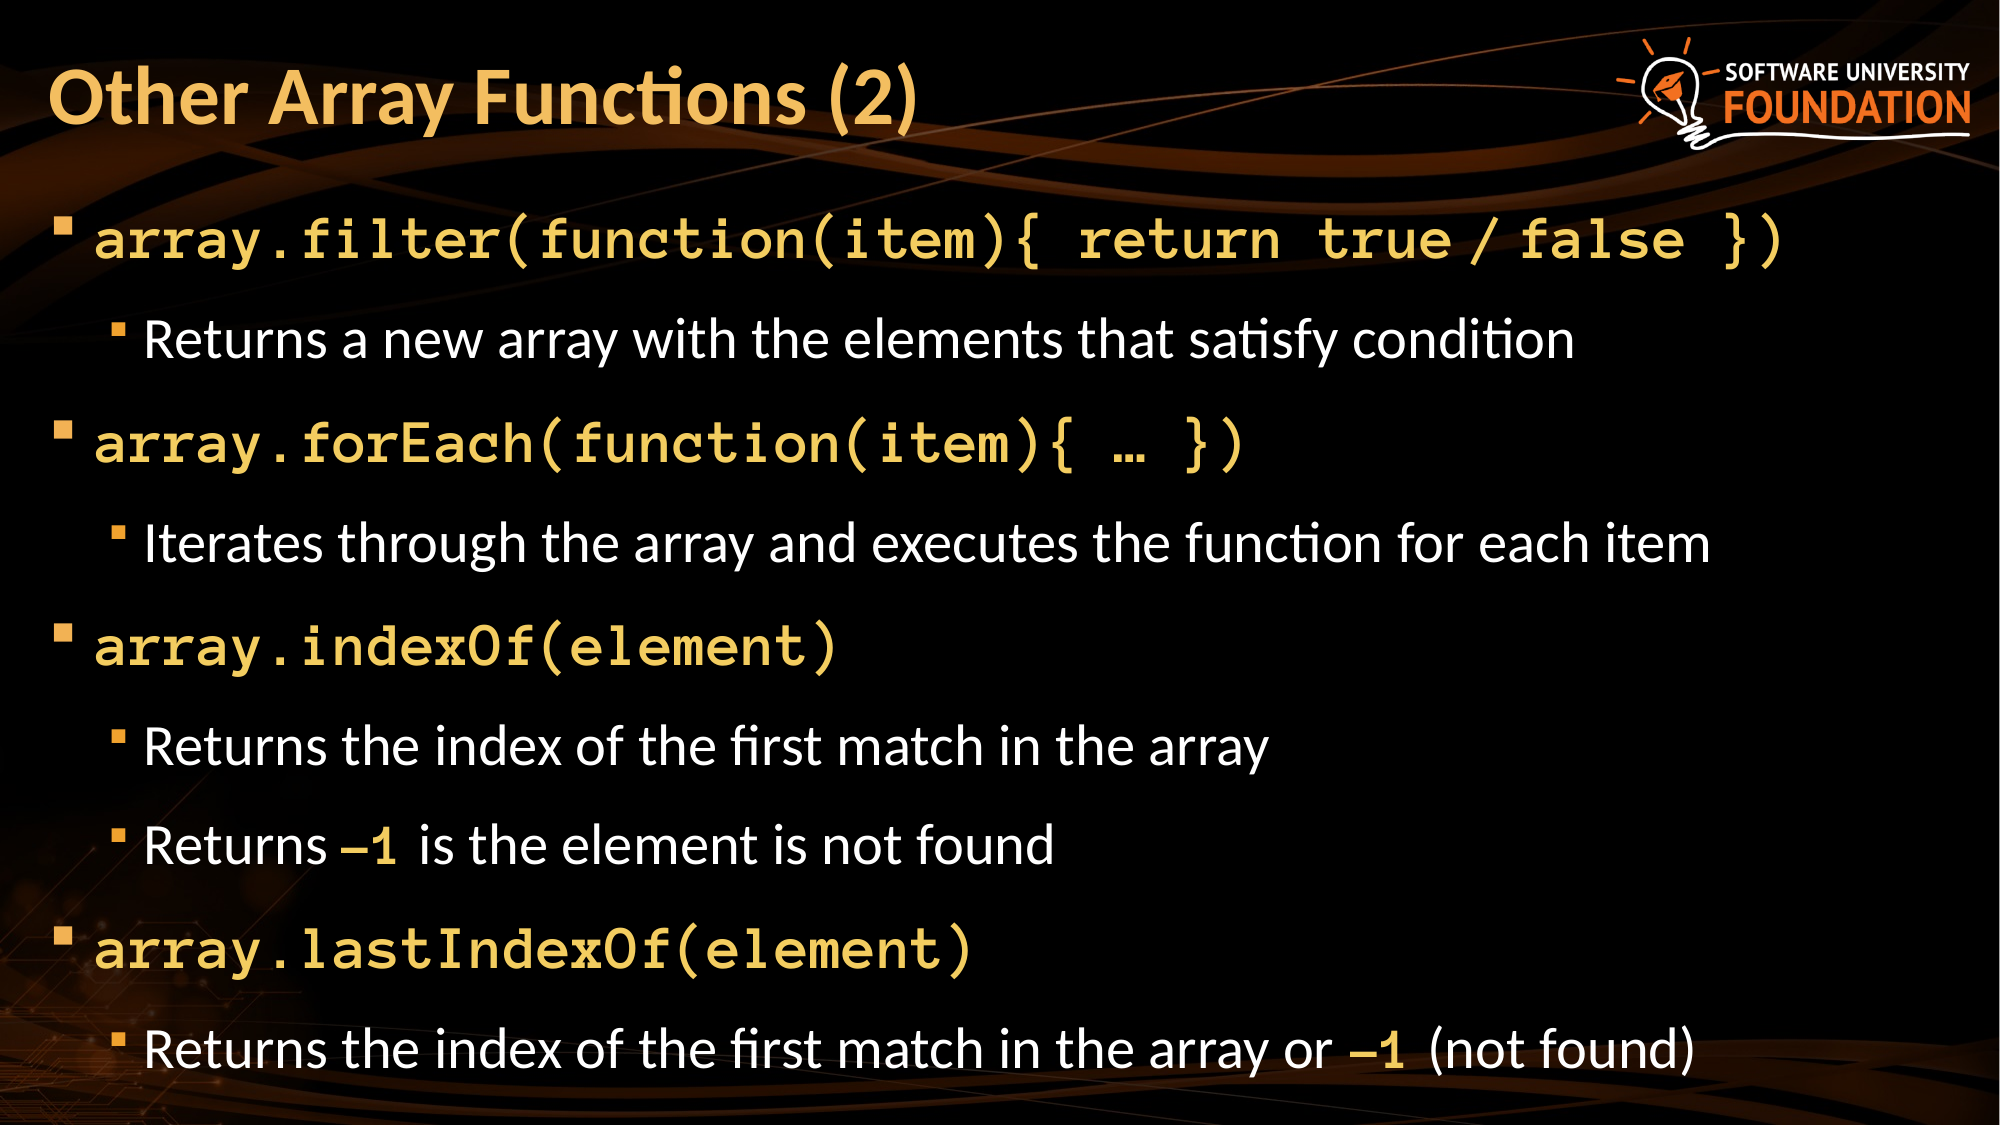

# Other Array Functions (2)
array.filter(function(item){ return true / false })
Returns a new array with the elements that satisfy condition
array.forEach(function(item){ … })
Iterates through the array and executes the function for each item
array.indexOf(element)
Returns the index of the first match in the array
Returns -1 is the element is not found
array.lastIndexOf(element)
Returns the index of the first match in the array or -1 (not found)